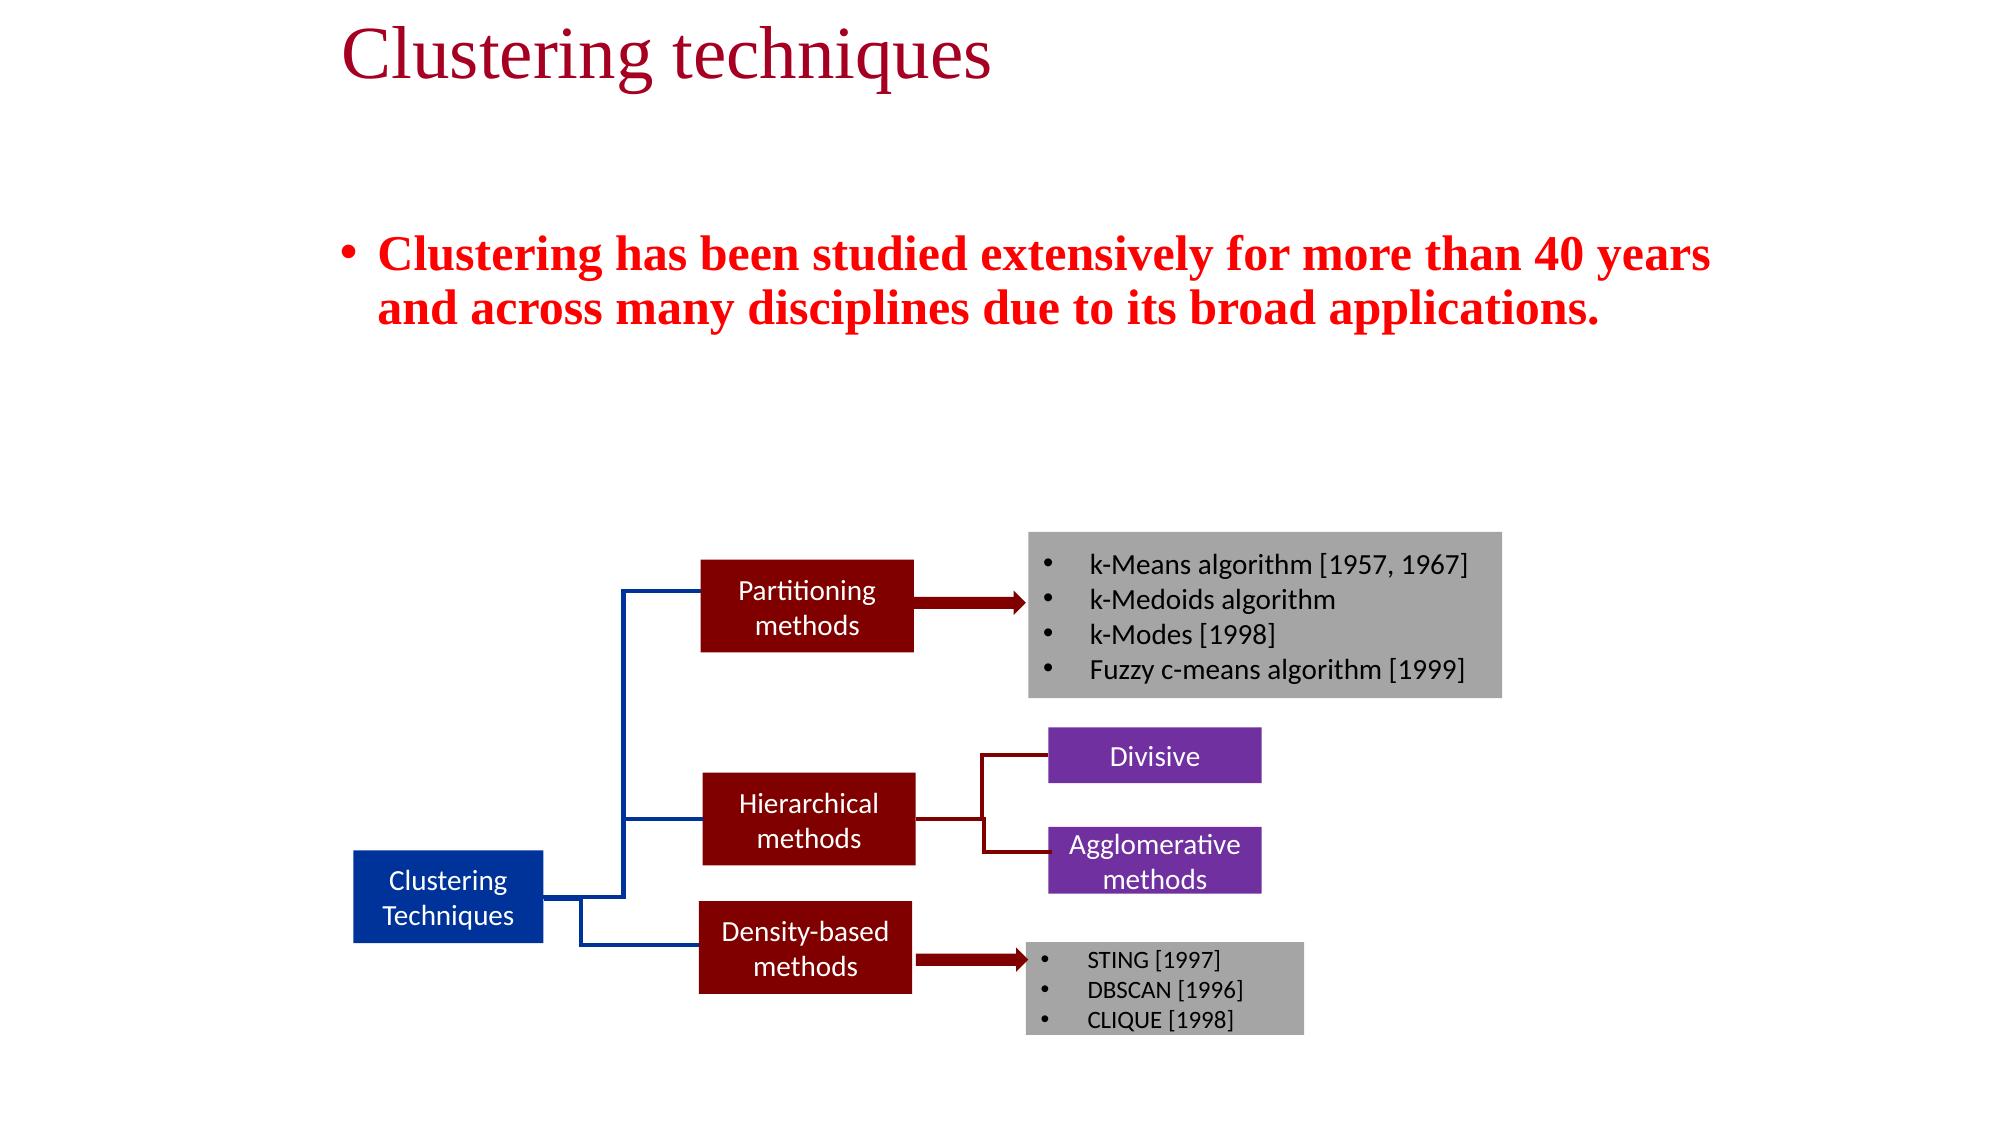

# Clustering techniques
Clustering has been studied extensively for more than 40 years and across many disciplines due to its broad applications.

k-Means algorithm [1957, 1967]
k-Medoids algorithm
k-Modes [1998]
Fuzzy c-means algorithm [1999]
Partitioning methods

Divisive
Hierarchical methods
Agglomerative methods
Clustering Techniques
Density-based methods
STING [1997]
DBSCAN [1996]
CLIQUE [1998]